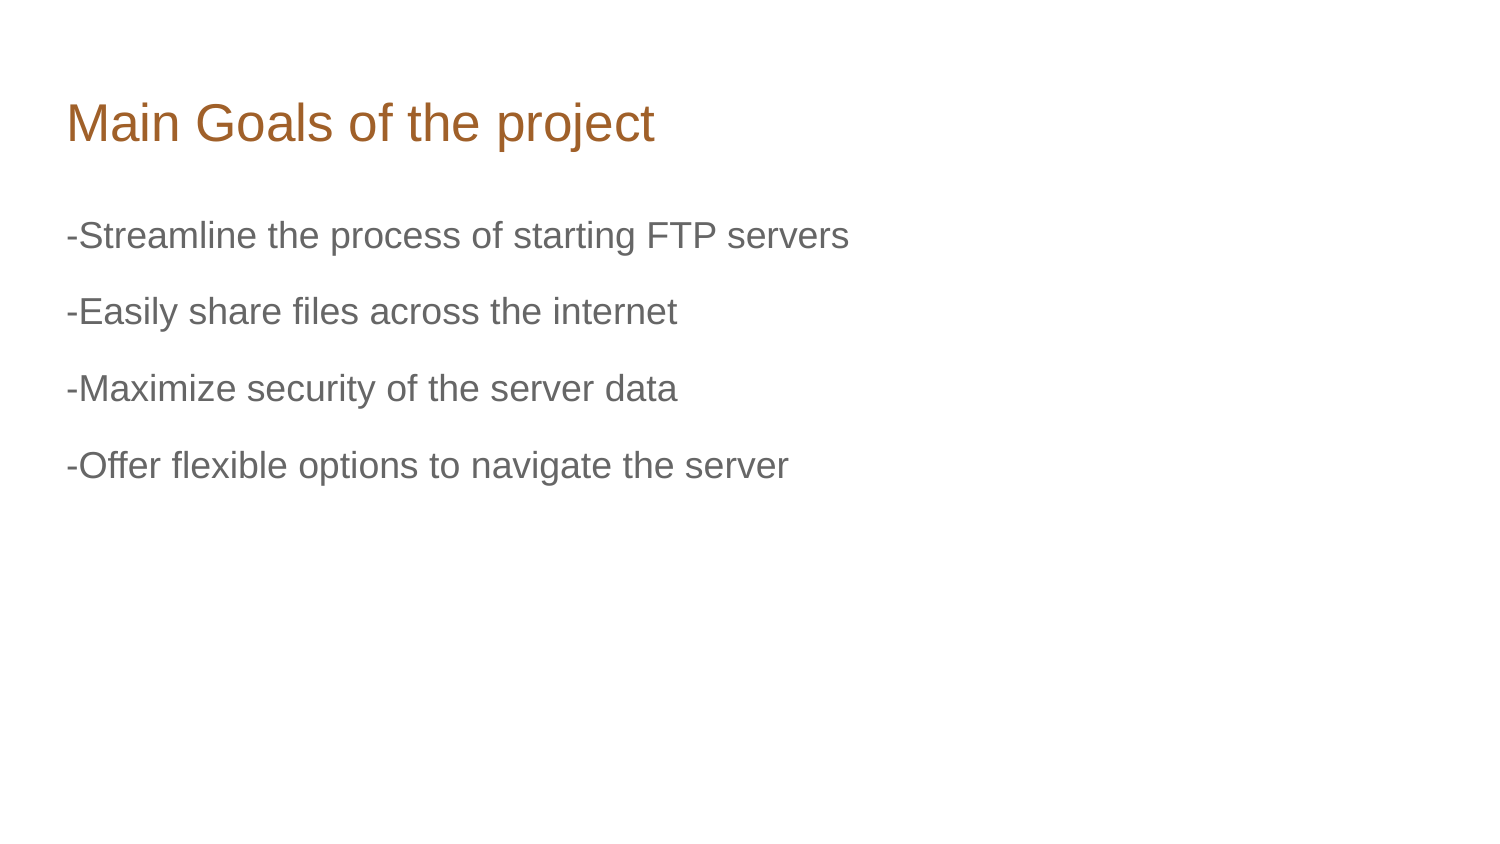

# Main Goals of the project
-Streamline the process of starting FTP servers
-Easily share files across the internet
-Maximize security of the server data
-Offer flexible options to navigate the server